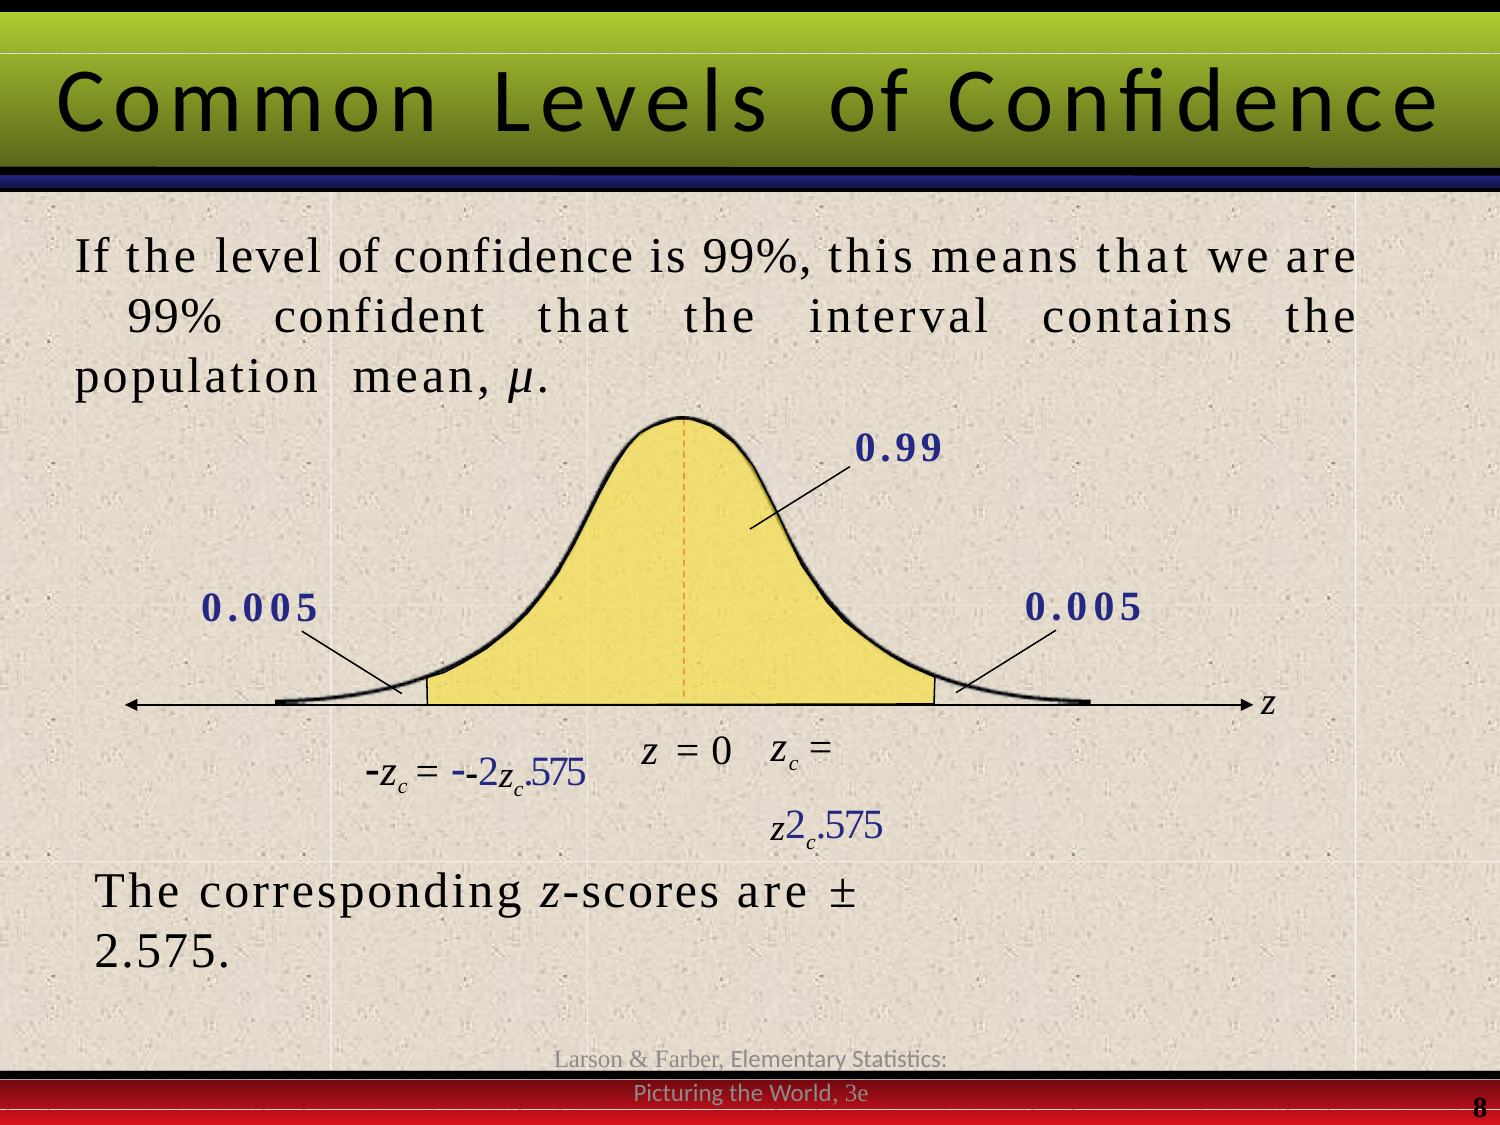

# Common	Levels	of	Confidence

If the level of confidence is 99%, this means that we are  99% confident that the interval contains the population  mean, μ.
0.99

0.005
0.005

z

zc = z2c.575
−zc = −−2zc.575
z = 0
The corresponding z-scores are ± 2.575.
Larson & Farber, Elementary Statistics: Picturing the World, 3e

8